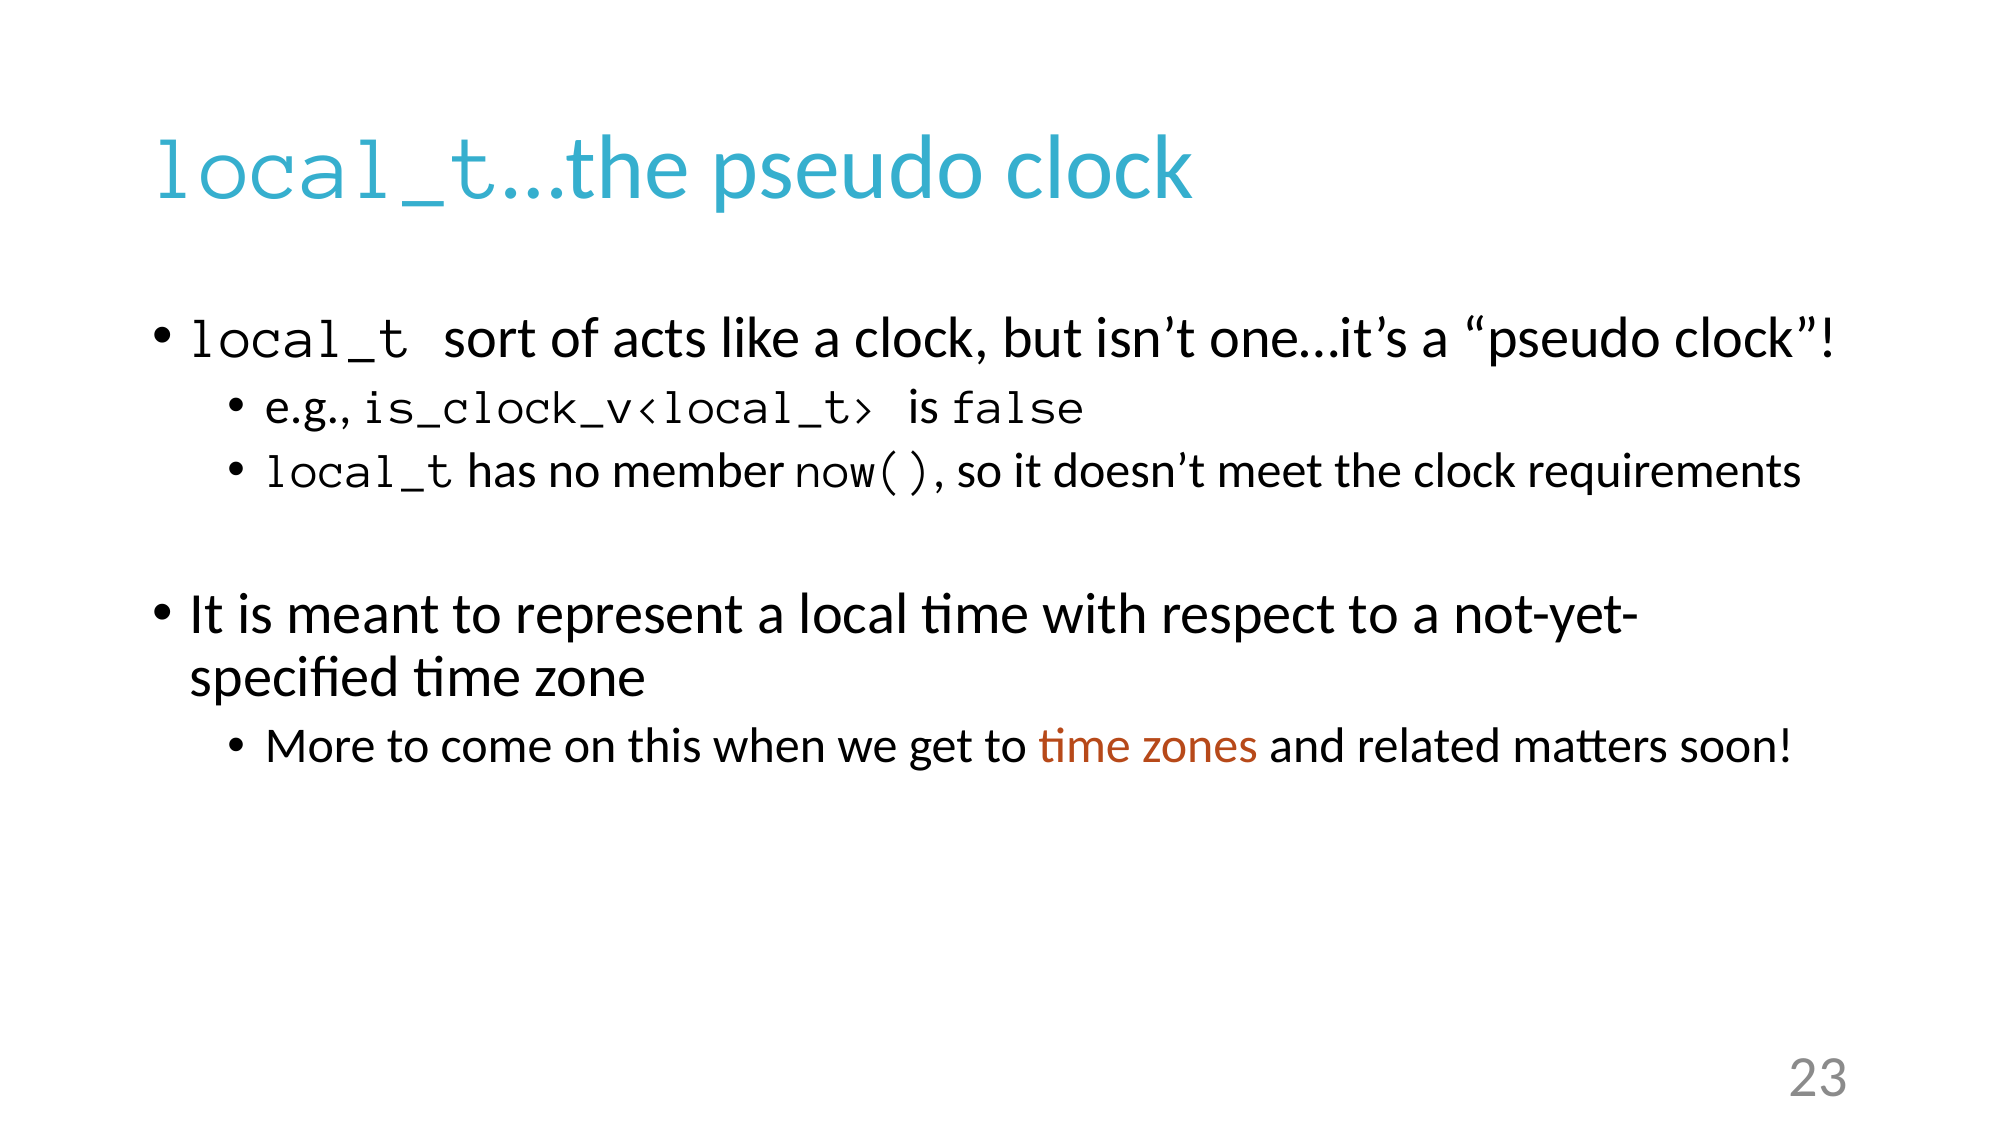

# local_t…the pseudo clock
local_t sort of acts like a clock, but isn’t one…it’s a “pseudo clock”!
e.g., is_clock_v<local_t> is false
local_t has no member now(), so it doesn’t meet the clock requirements

It is meant to represent a local time with respect to a not-yet-specified time zone
More to come on this when we get to time zones and related matters soon!
23